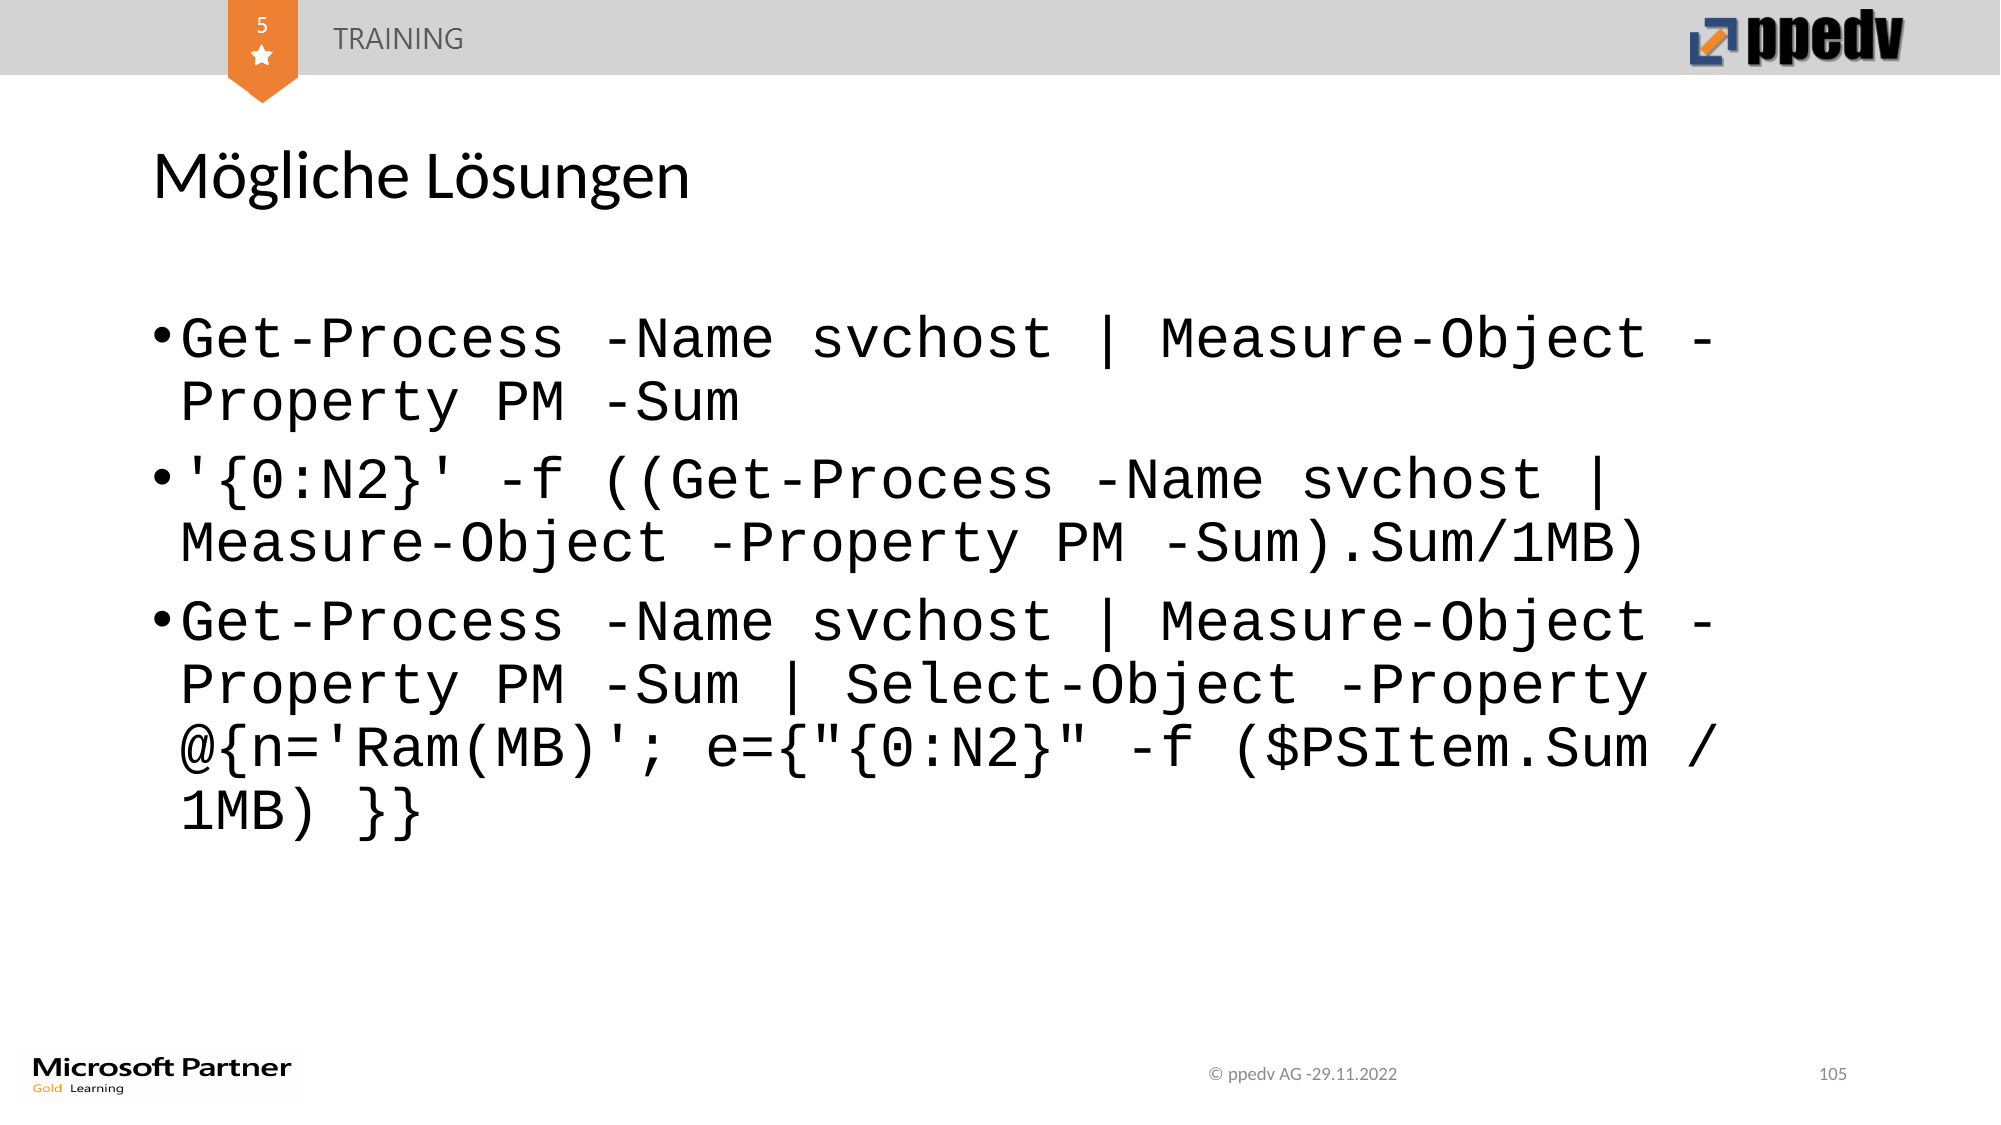

# Mögliche Lösungen
Get-Process -Name svchost | Measure-Object -Property PM -Sum
'{0:N2}' -f ((Get-Process -Name svchost | Measure-Object -Property PM -Sum).Sum/1MB)
Get-Process -Name svchost | Measure-Object -Property PM -Sum | Select-Object -Property @{n='Ram(MB)'; e={"{0:N2}" -f ($PSItem.Sum / 1MB) }}
© ppedv AG -29.11.2022
105